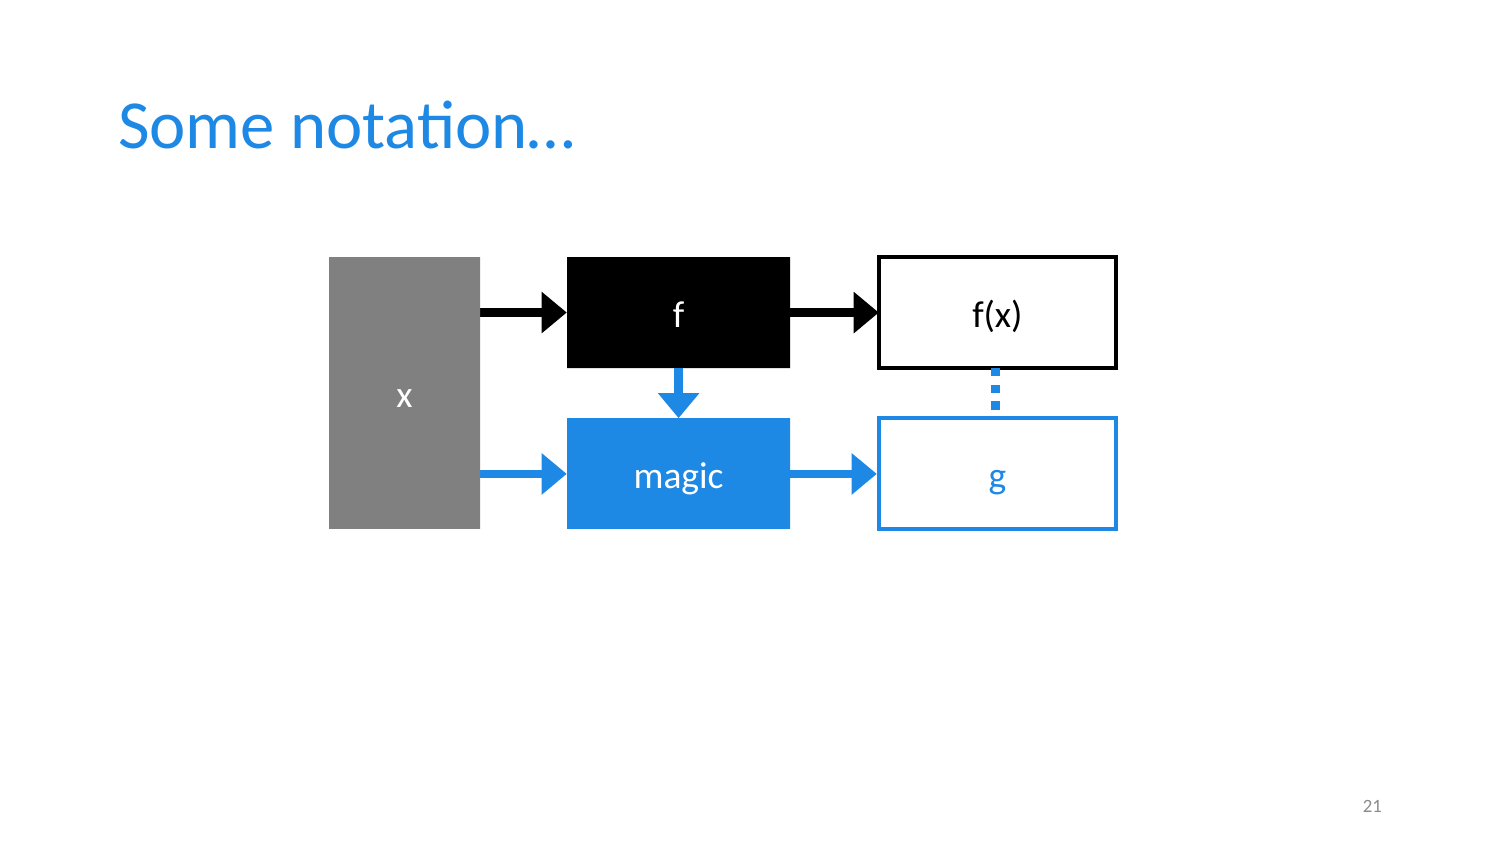

# Some notation…
x
f
f(x)
g
magic
21